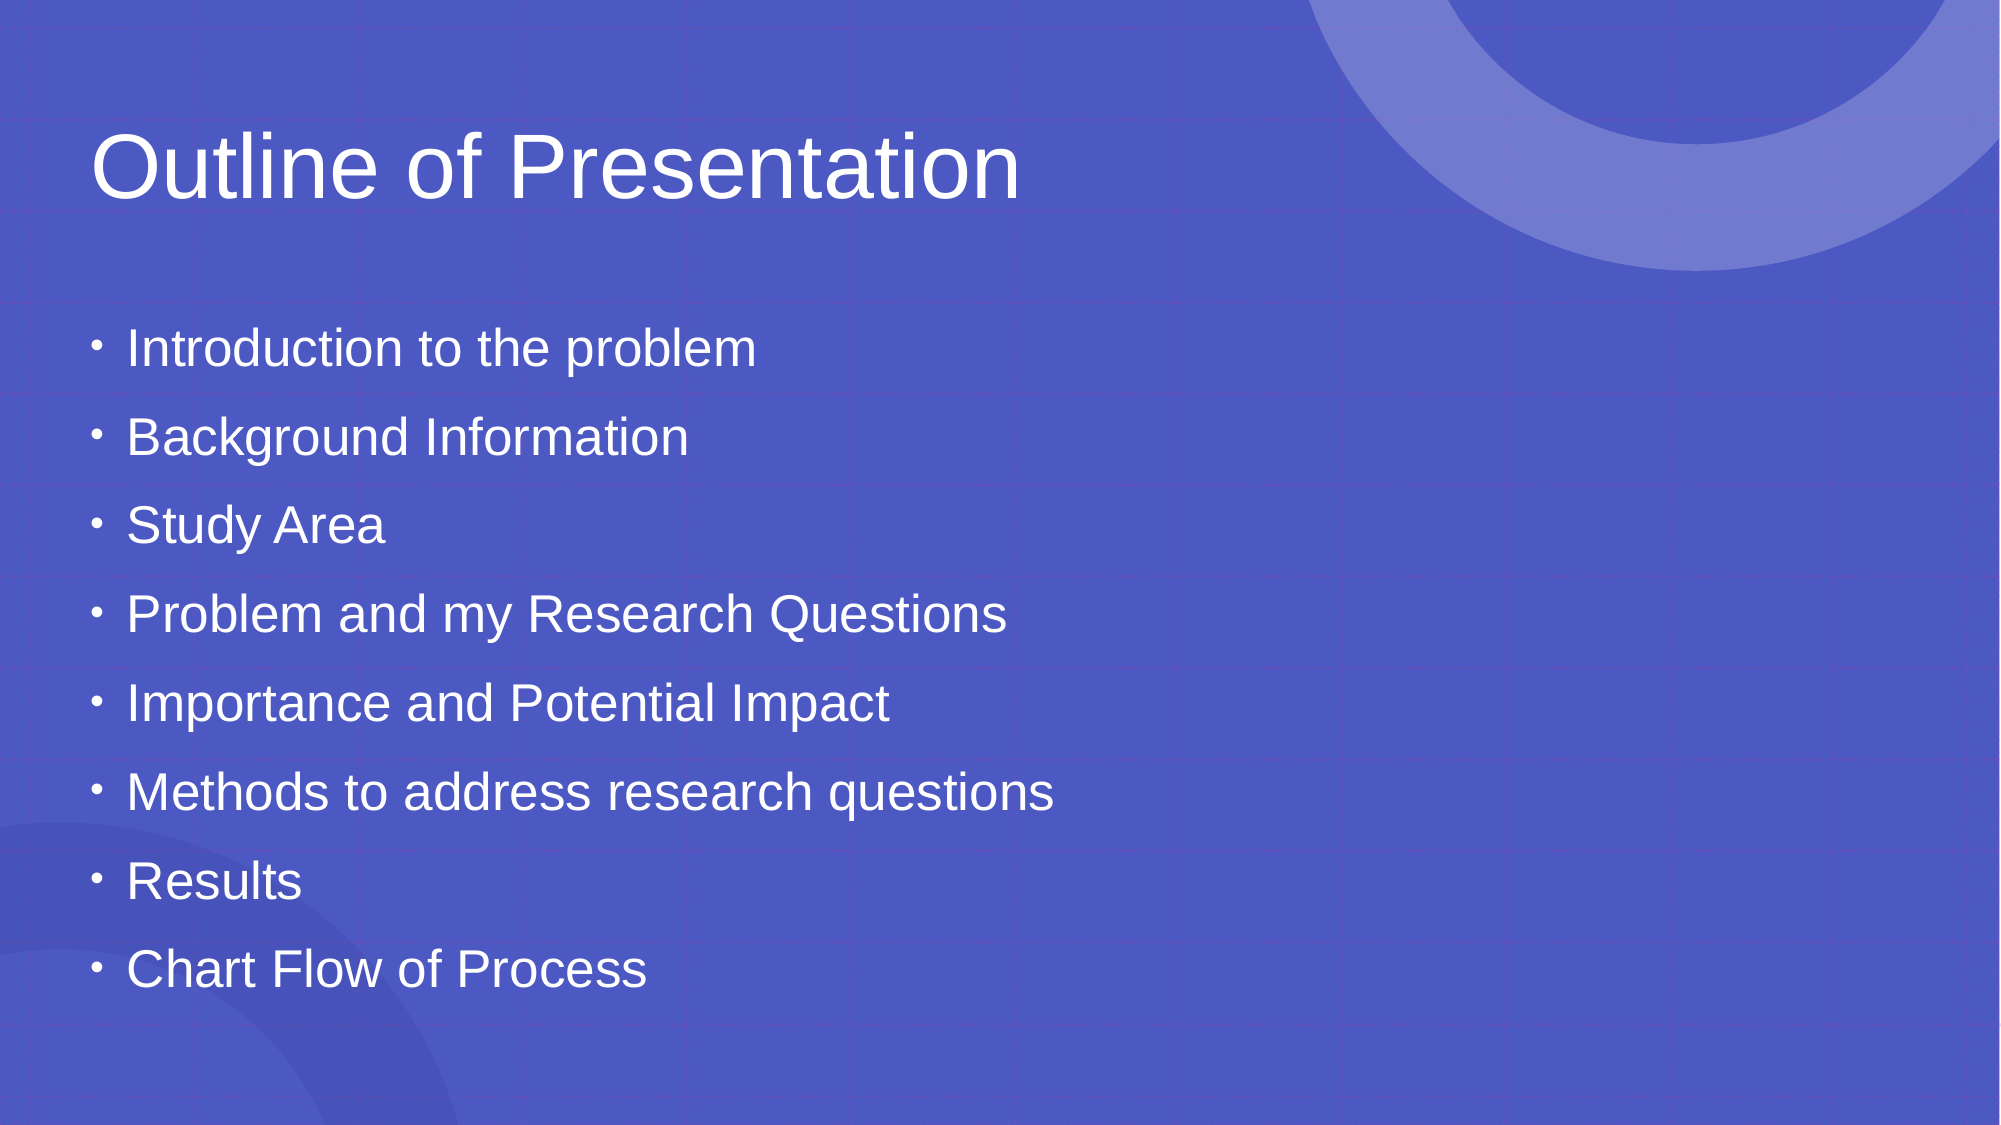

# Outline of Presentation
Introduction to the problem
Background Information
Study Area
Problem and my Research Questions
Importance and Potential Impact
Methods to address research questions
Results
Chart Flow of Process